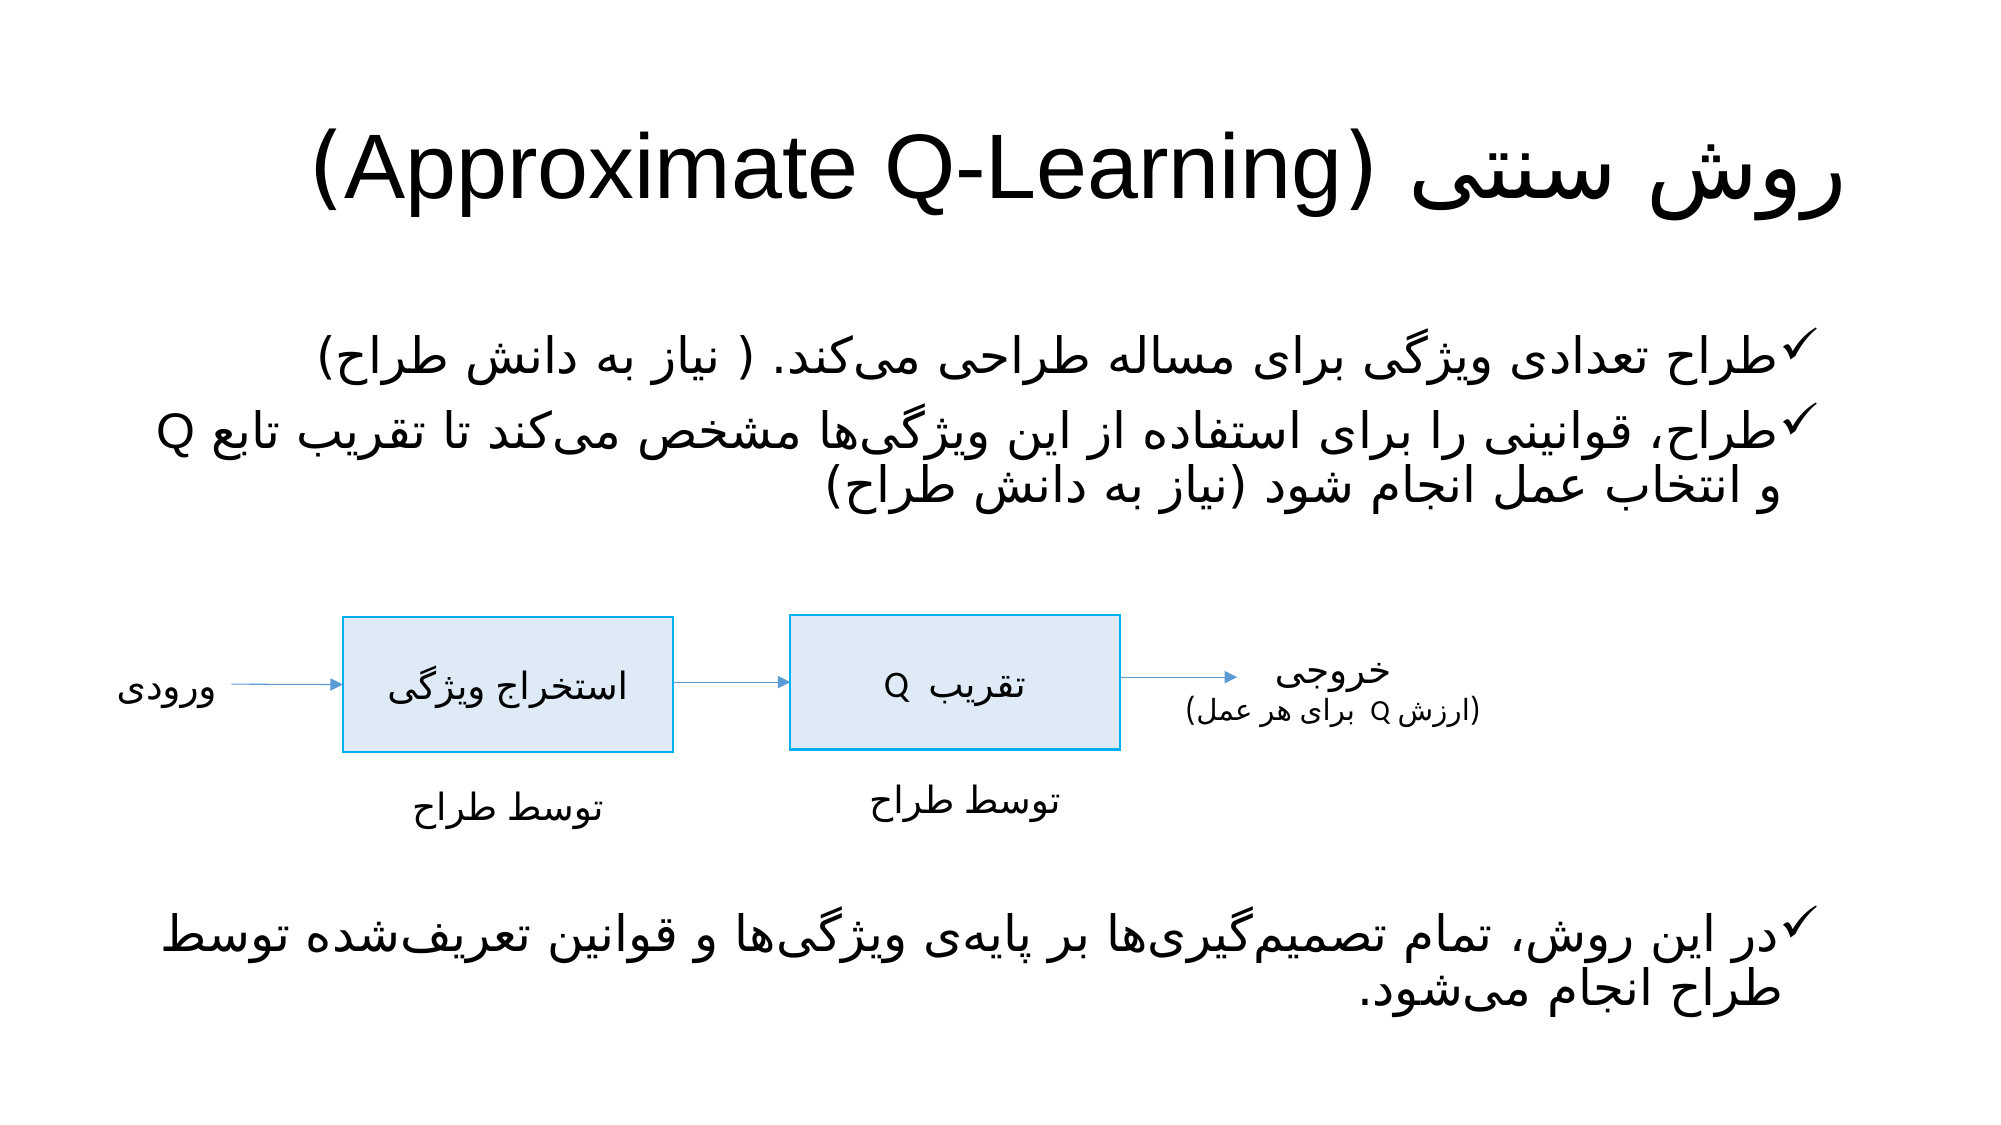

# روش سنتی (Approximate Q-Learning)
طراح تعدادی ویژگی برای مساله طراحی می‌کند. ( نیاز به دانش طراح)
طراح، قوانینی را برای استفاده از این ویژگی‌ها مشخص می‌کند تا تقریب تابع Q  و انتخاب عمل انجام شود (نیاز به دانش طراح)

در این روش، تمام تصمیم‌گیری‌ها بر پایه‌ی ویژگی‌ها و قوانین تعریف‌شده توسط طراح انجام می‌شود.
تقریب  Q
استخراج ویژگی
خروجی
(ارزش Q  برای هر عمل)

ورودی
توسط طراح
توسط طراح